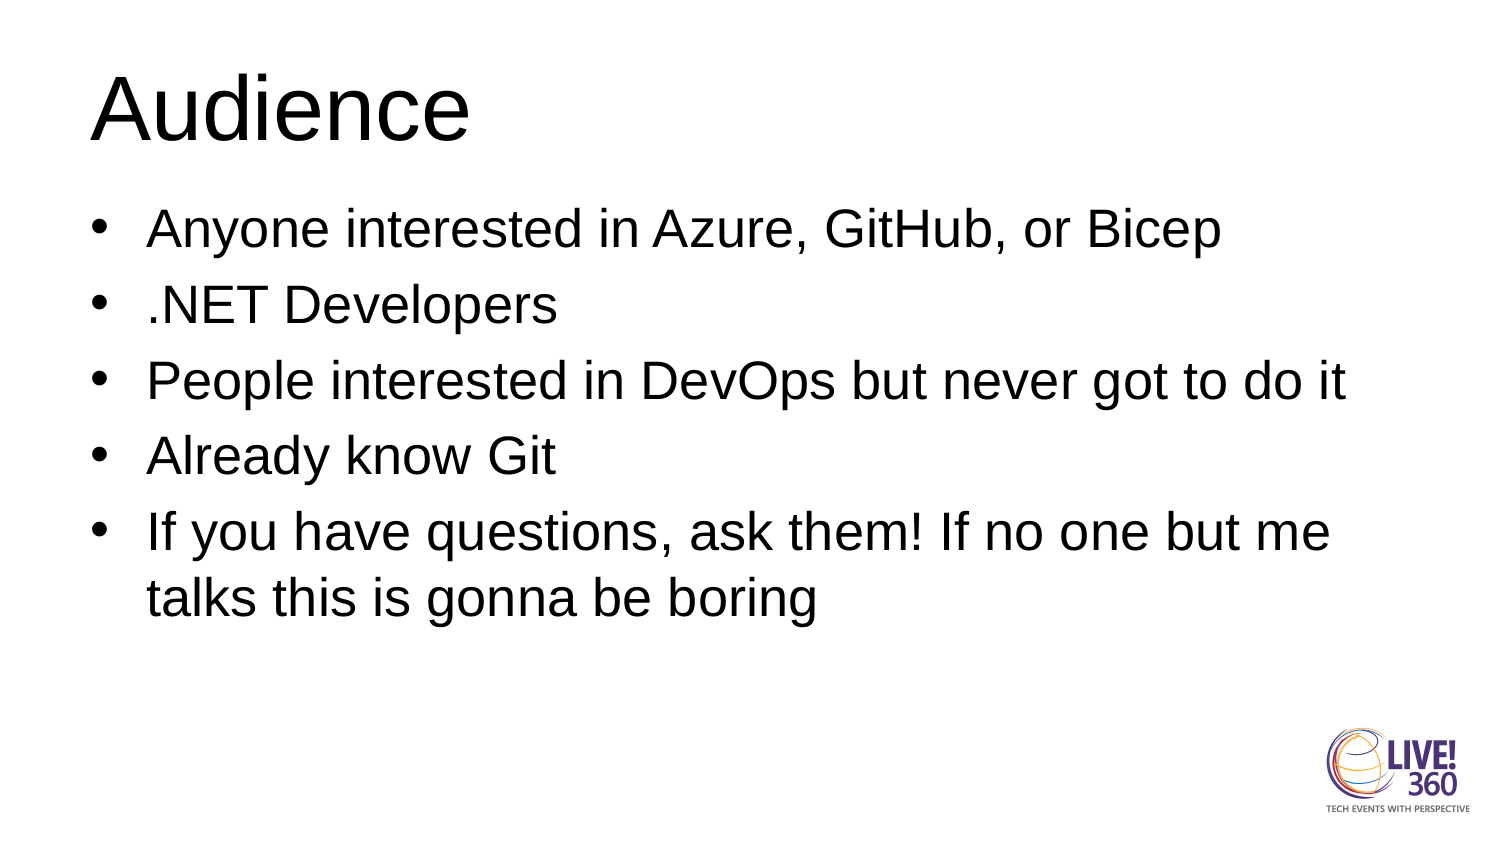

# Audience
Anyone interested in Azure, GitHub, or Bicep
.NET Developers
People interested in DevOps but never got to do it
Already know Git
If you have questions, ask them! If no one but me talks this is gonna be boring